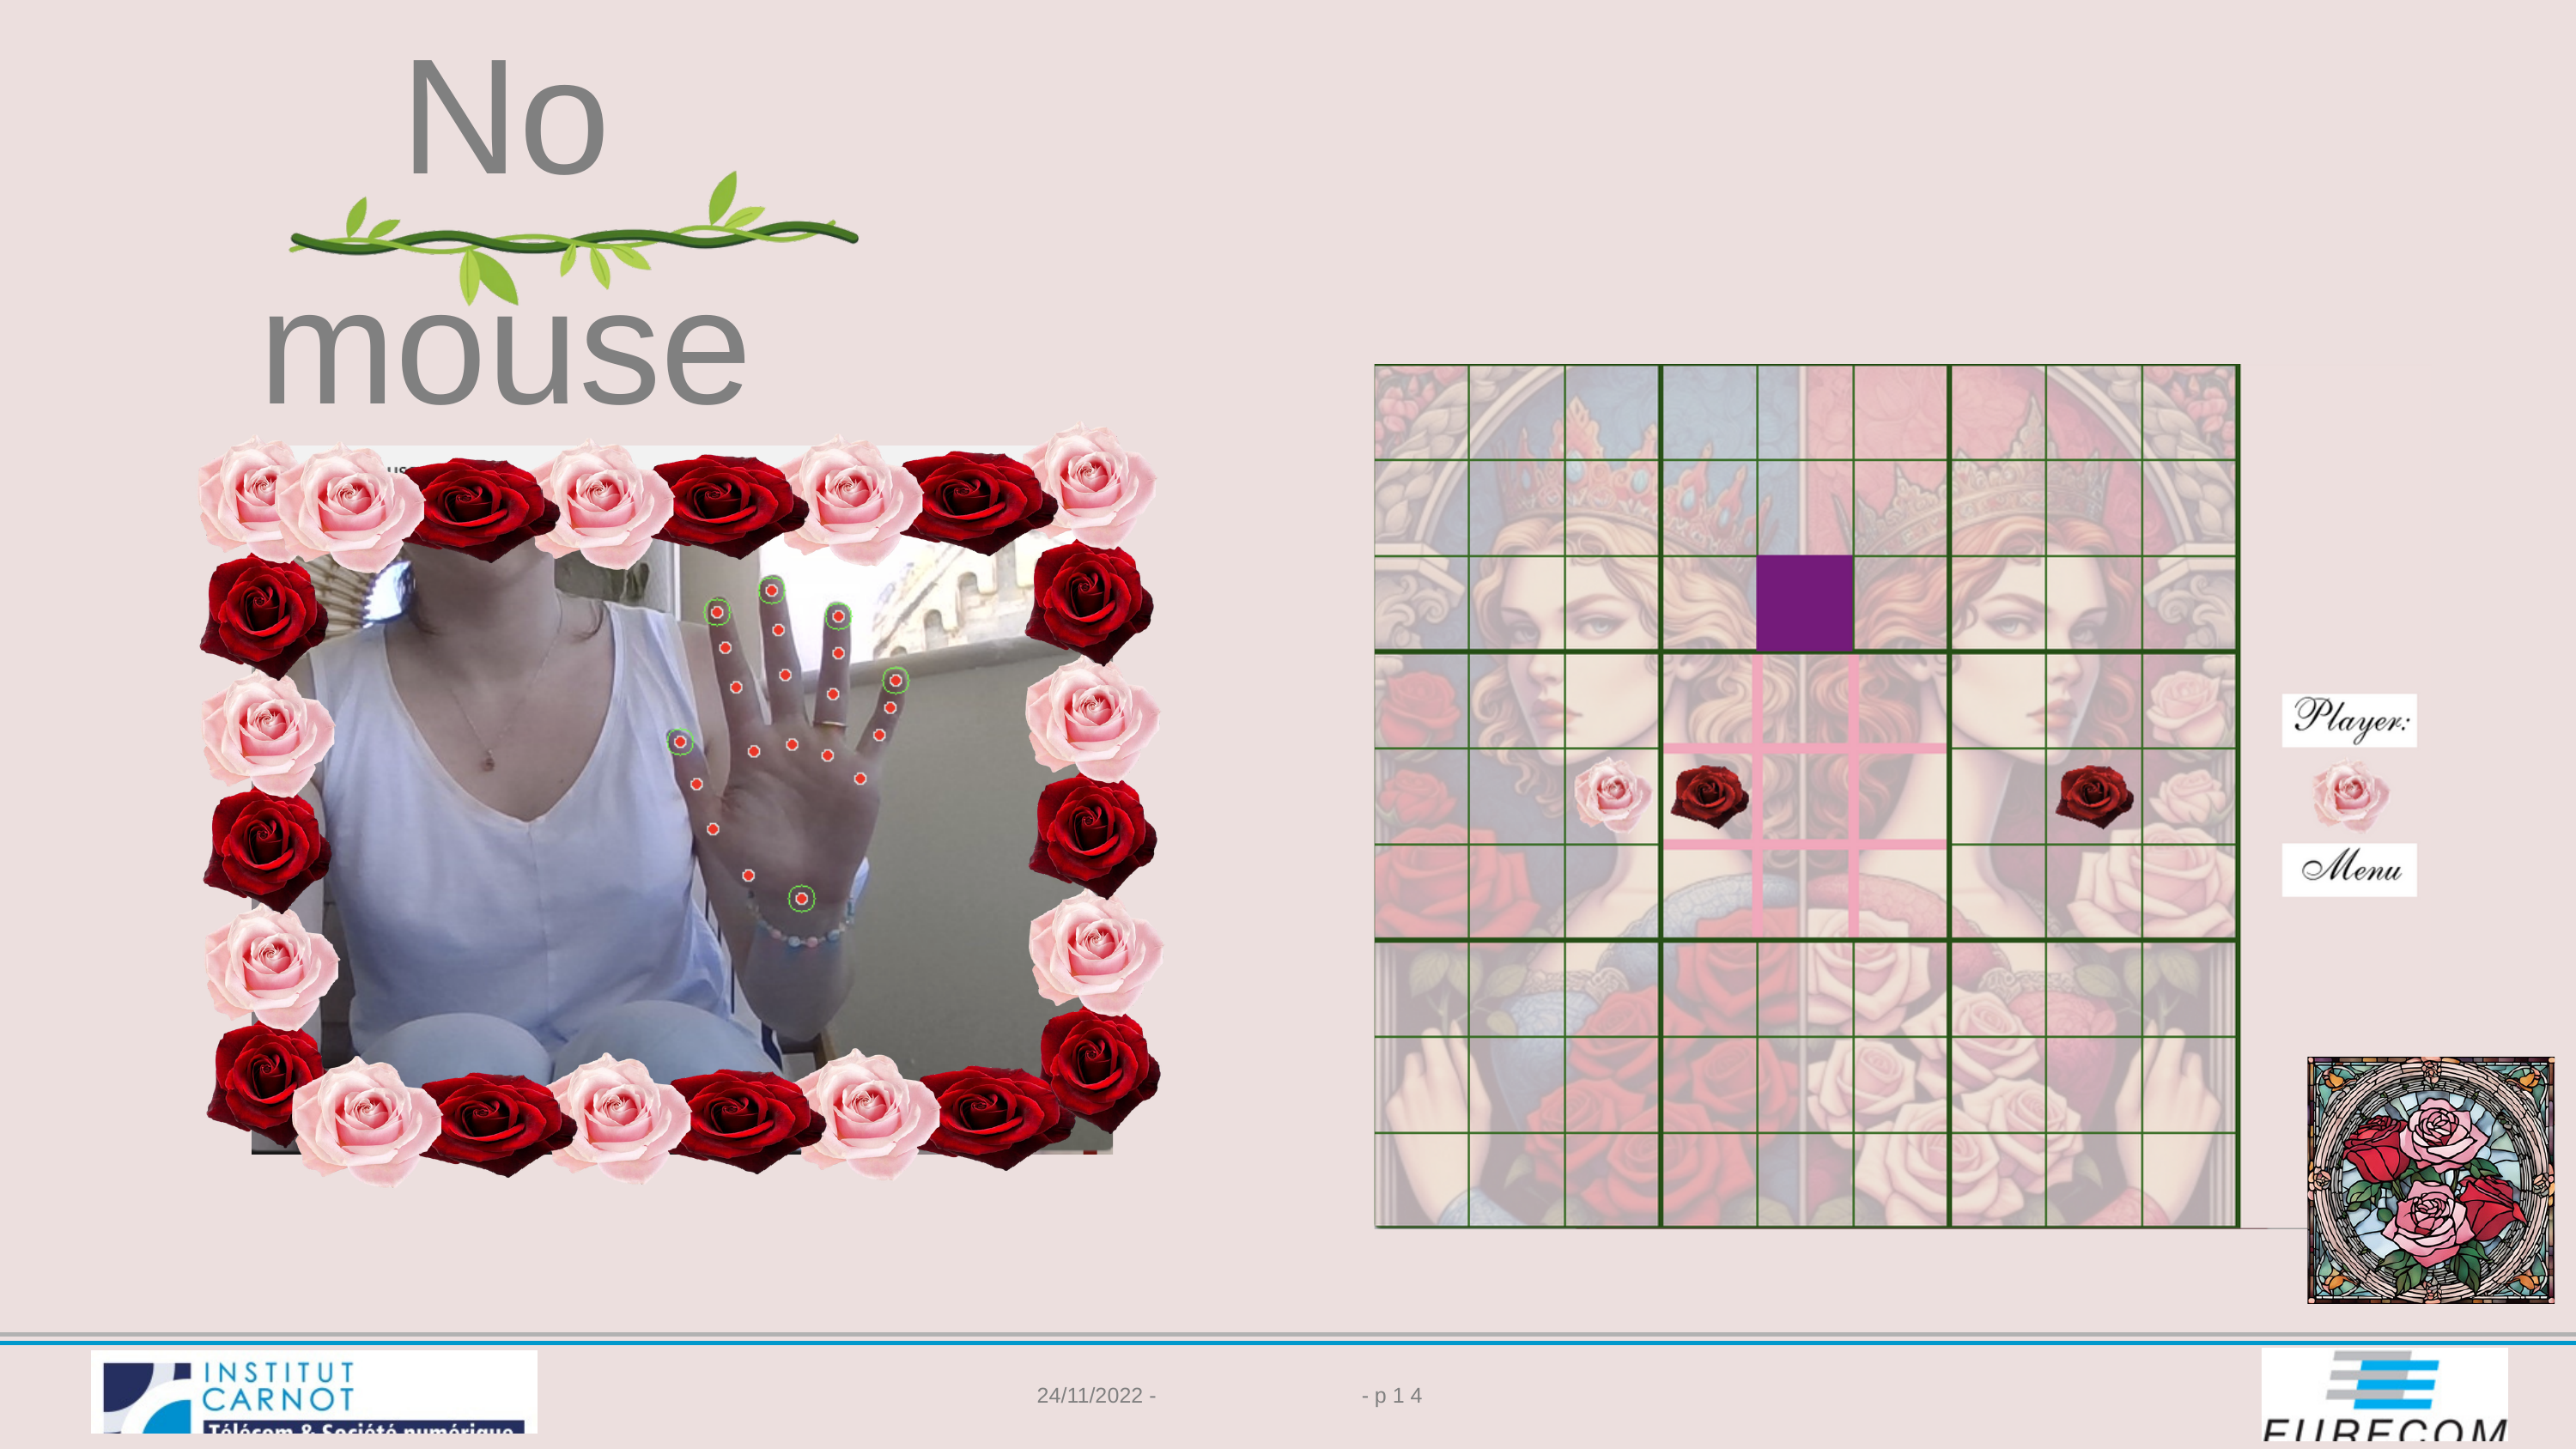

No mouse

24/11/2022 -
- p 1 4